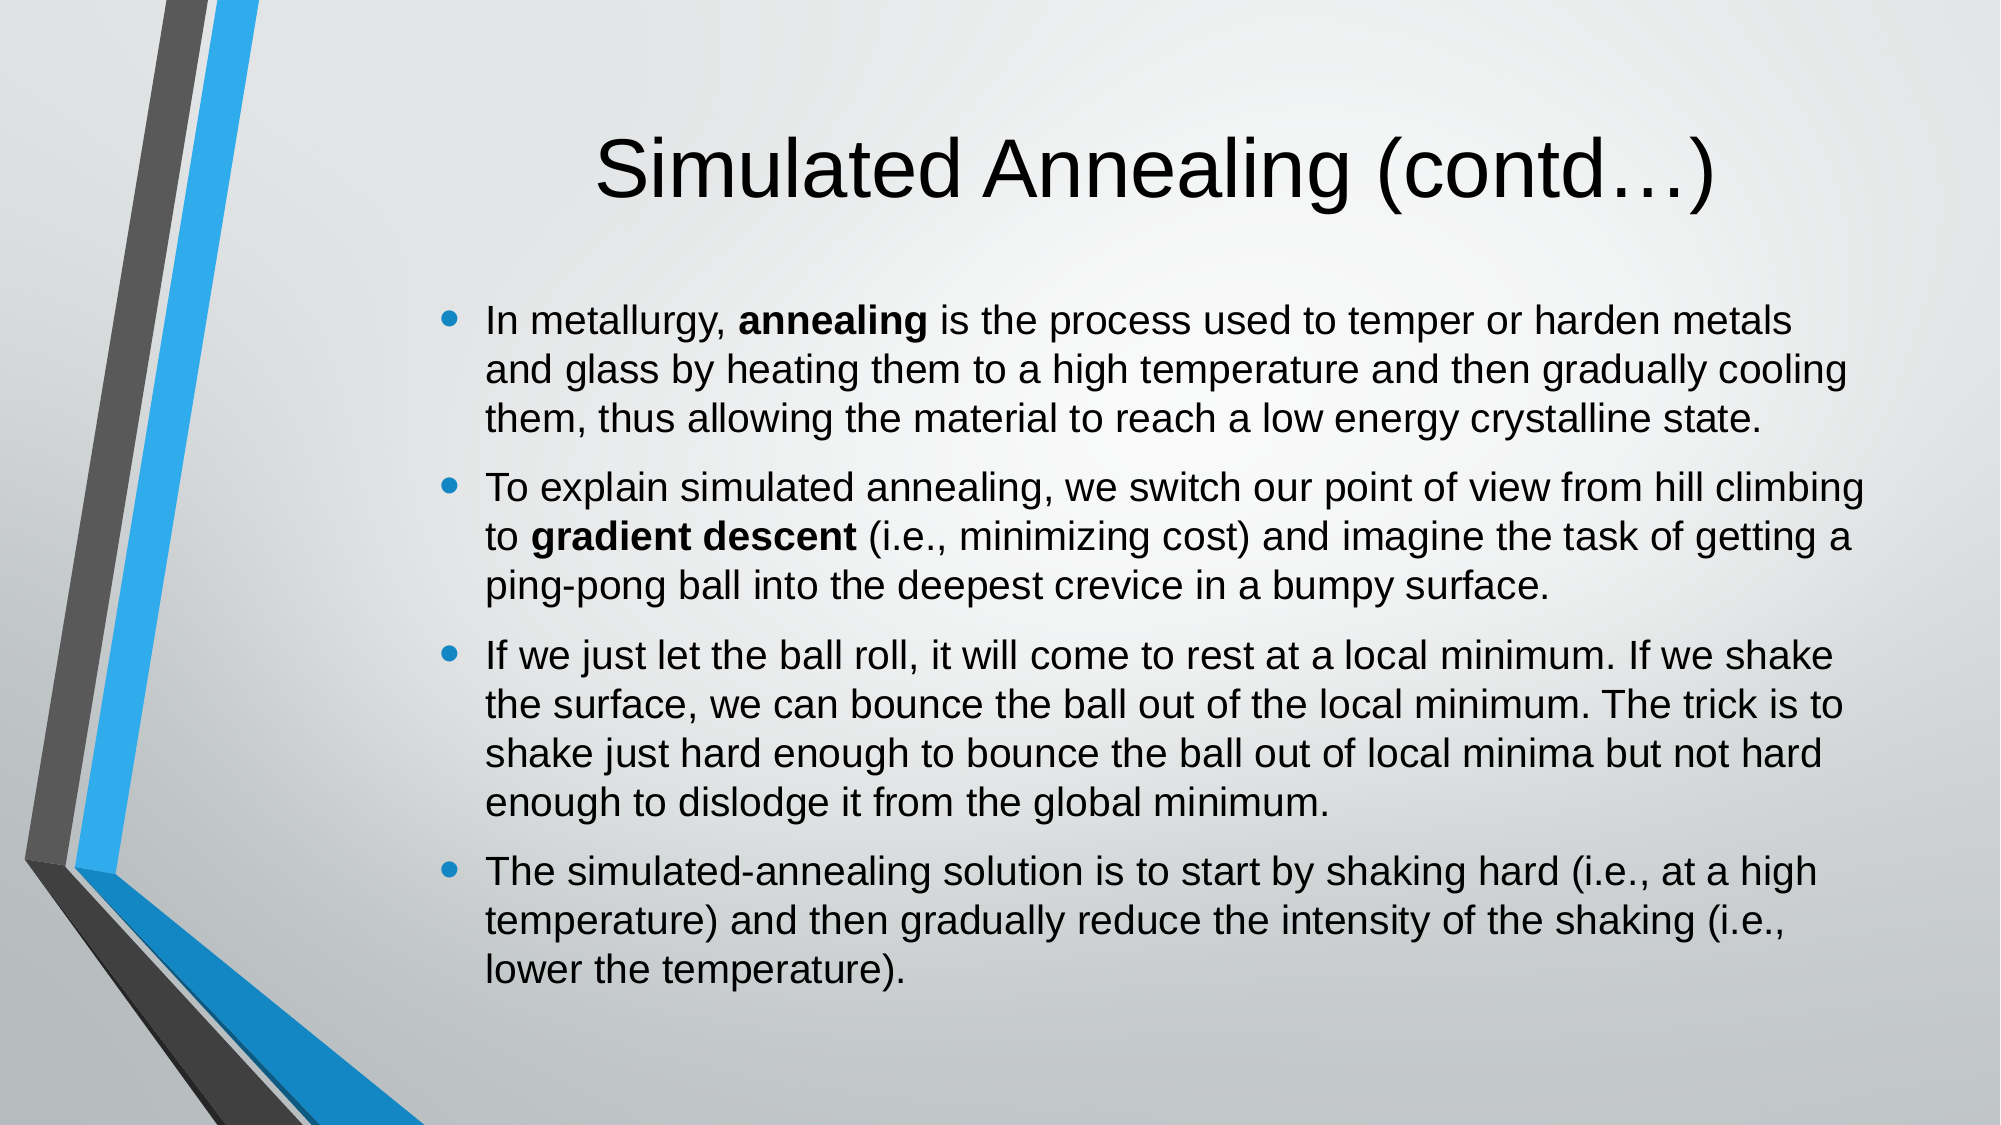

# Simulated Annealing (contd…)
In metallurgy, annealing is the process used to temper or harden metals and glass by heating them to a high temperature and then gradually cooling them, thus allowing the material to reach a low energy crystalline state.
To explain simulated annealing, we switch our point of view from hill climbing to gradient descent (i.e., minimizing cost) and imagine the task of getting a ping-pong ball into the deepest crevice in a bumpy surface.
If we just let the ball roll, it will come to rest at a local minimum. If we shake the surface, we can bounce the ball out of the local minimum. The trick is to shake just hard enough to bounce the ball out of local minima but not hard enough to dislodge it from the global minimum.
The simulated-annealing solution is to start by shaking hard (i.e., at a high temperature) and then gradually reduce the intensity of the shaking (i.e., lower the temperature).